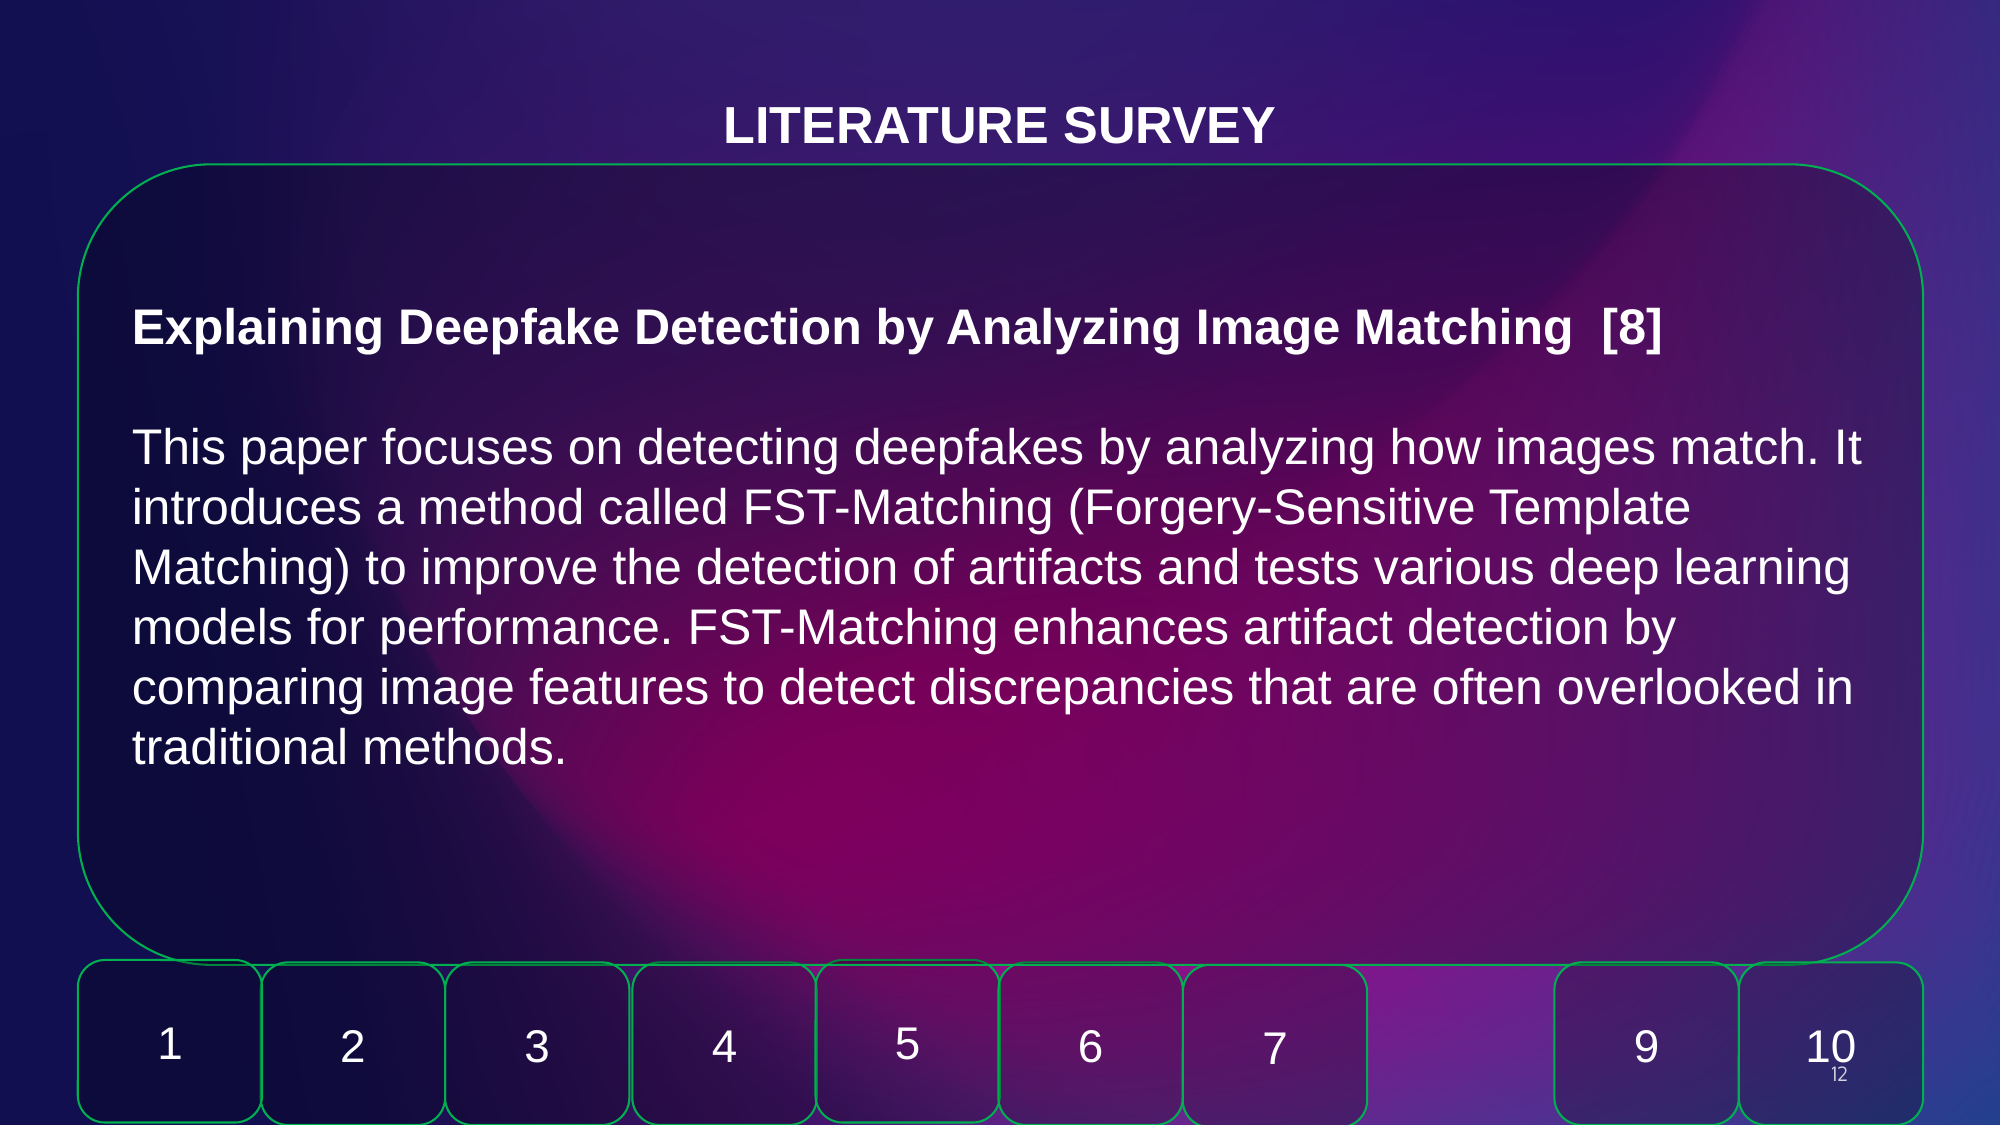

LITERATURE SURVEY
Explaining Deepfake Detection by Analyzing Image Matching  [8]

This paper focuses on detecting deepfakes by analyzing how images match. It introduces a method called FST-Matching (Forgery-Sensitive Template Matching) to improve the detection of artifacts and tests various deep learning models for performance. FST-Matching enhances artifact detection by comparing image features to detect discrepancies that are often overlooked in traditional methods.

1
5
2
3
4
6
9
10
7
12